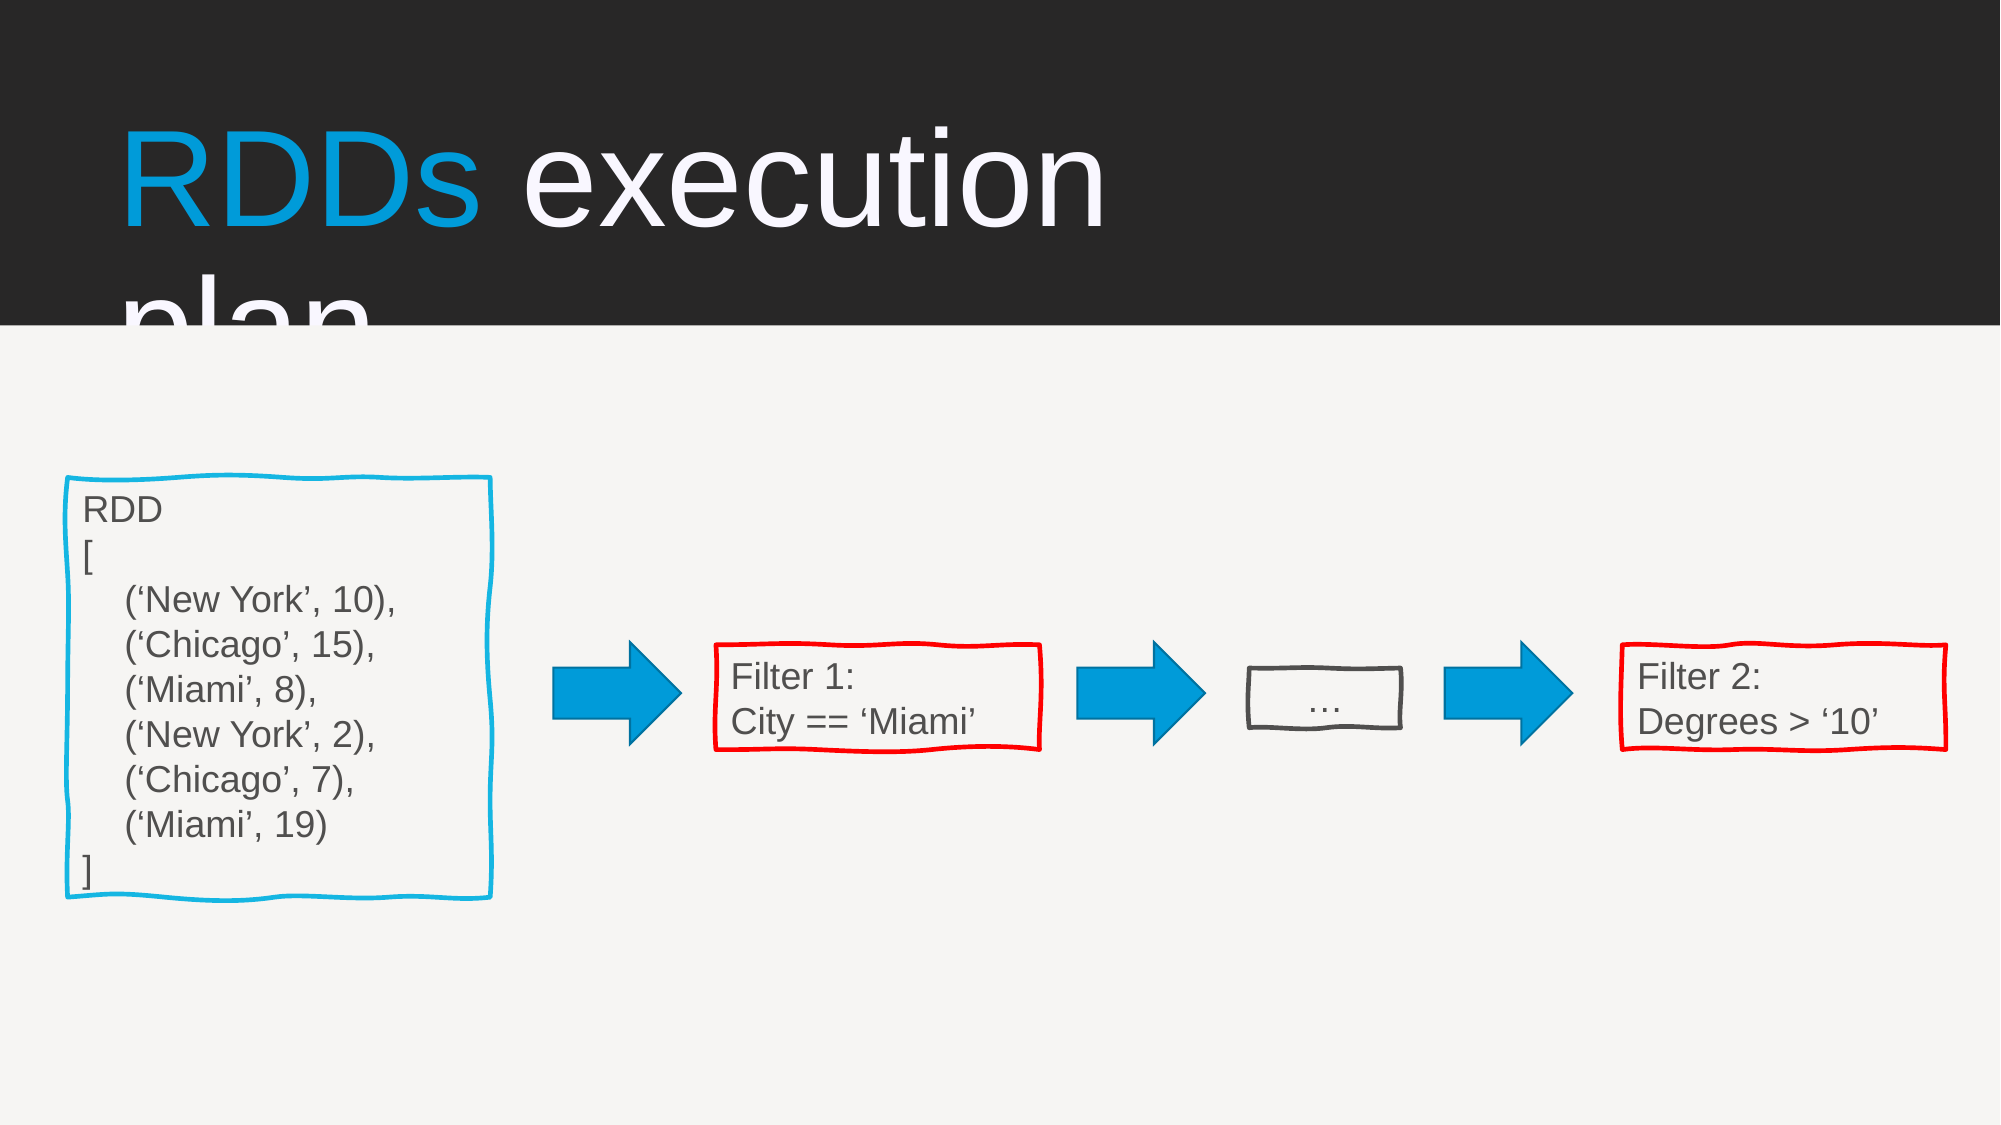

# RDDs execution plan

RDD
[
    (‘New York’, 10),
    (‘Chicago’, 15),
    (‘Miami’, 8),
    (‘New York’, 2),
    (‘Chicago’, 7),
    (‘Miami’, 19)
]

Filter 1:
City == ‘Miami’
Filter 2:
Degrees > ‘10’
…